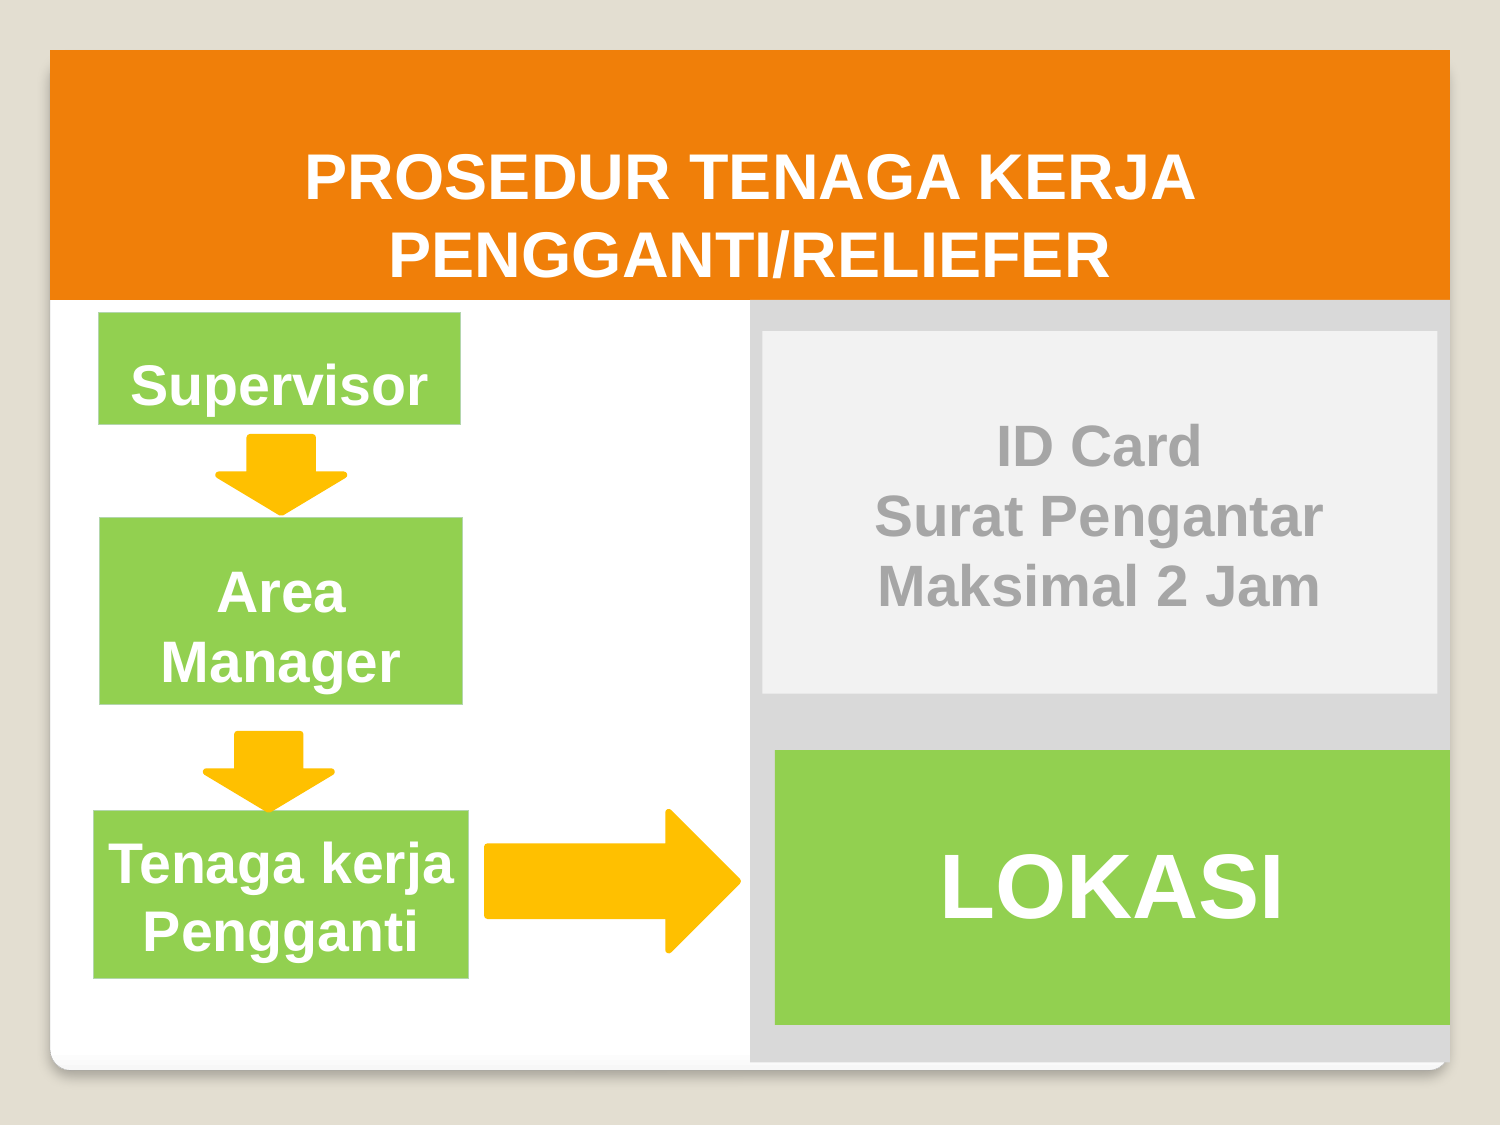

# PROSEDUR TENAGA KERJA PENGGANTI/RELIEFER

Supervisor

ID Card
Surat Pengantar
Maksimal 2 Jam

Area Manager

LOKASI
Tenaga kerja Pengganti